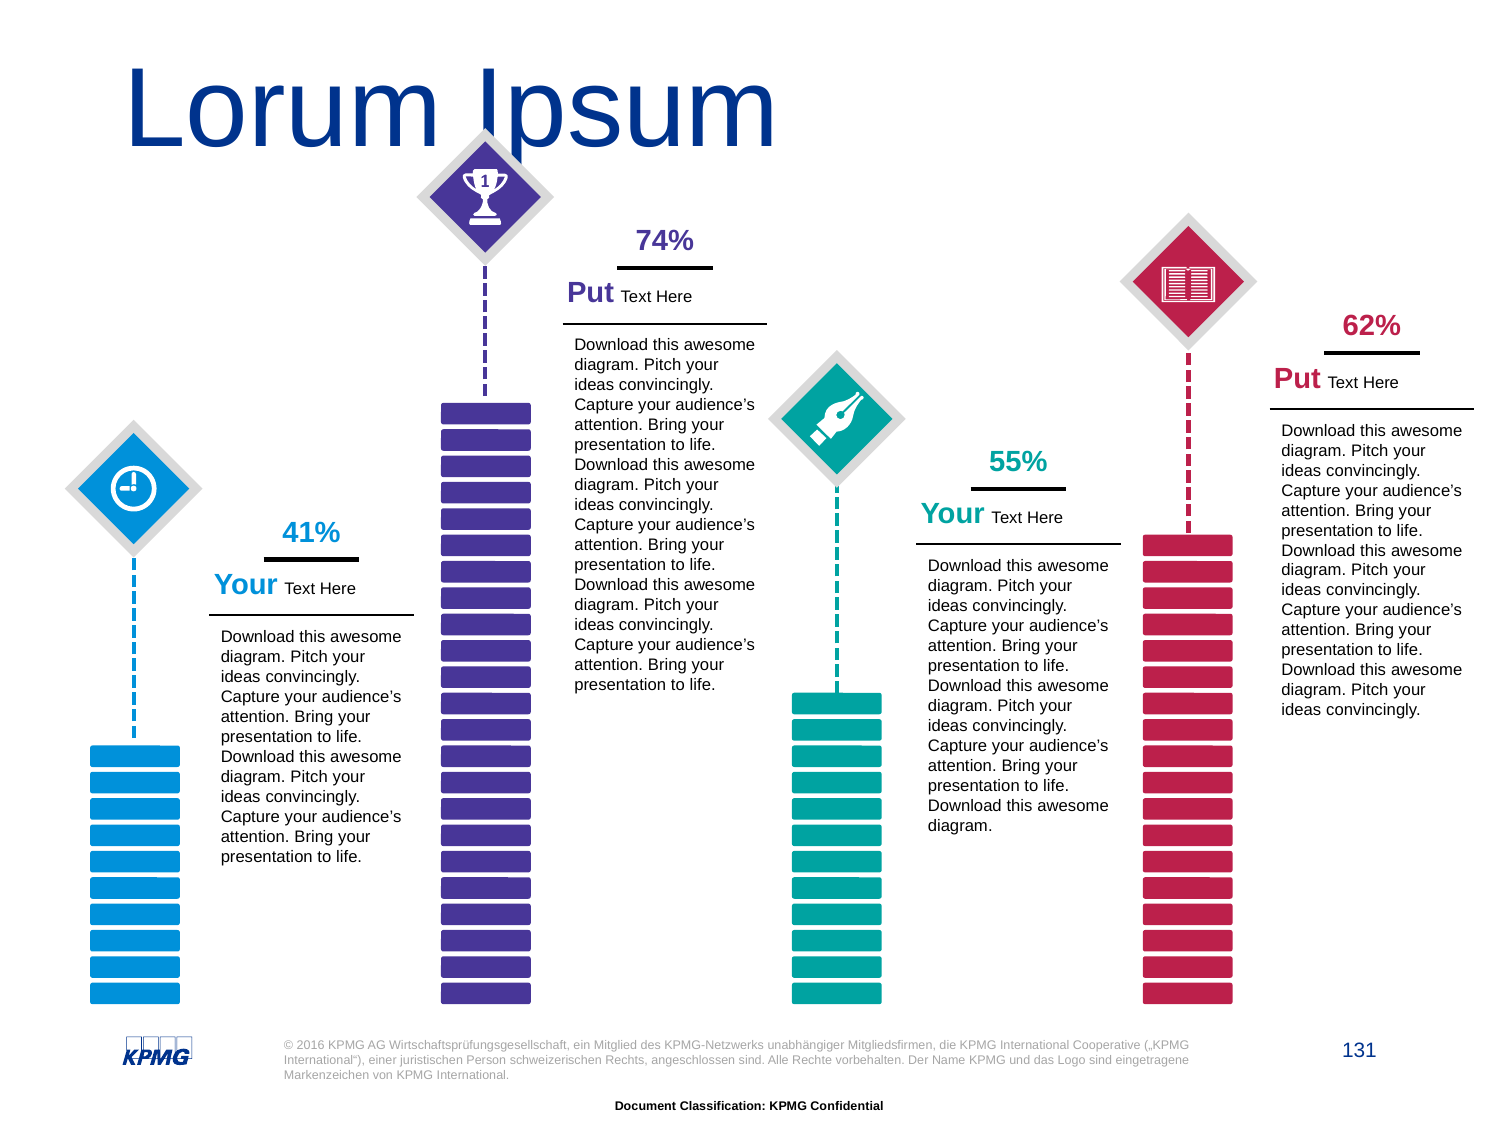

# Lorum Ipsum

74%
Put Text Here
Download this awesome diagram. Pitch your ideas convincingly. Capture your audience’s attention. Bring your presentation to life. Download this awesome diagram. Pitch your ideas convincingly. Capture your audience’s attention. Bring your presentation to life. Download this awesome diagram. Pitch your ideas convincingly. Capture your audience’s attention. Bring your presentation to life.
62%
Put Text Here
Download this awesome diagram. Pitch your ideas convincingly. Capture your audience’s attention. Bring your presentation to life. Download this awesome diagram. Pitch your ideas convincingly. Capture your audience’s attention. Bring your presentation to life. Download this awesome diagram. Pitch your ideas convincingly.

55%
Your Text Here
Download this awesome diagram. Pitch your ideas convincingly. Capture your audience’s attention. Bring your presentation to life. Download this awesome diagram. Pitch your ideas convincingly. Capture your audience’s attention. Bring your presentation to life. Download this awesome diagram.
41%
Your Text Here
Download this awesome diagram. Pitch your ideas convincingly. Capture your audience’s attention. Bring your presentation to life. Download this awesome diagram. Pitch your ideas convincingly. Capture your audience’s attention. Bring your presentation to life.